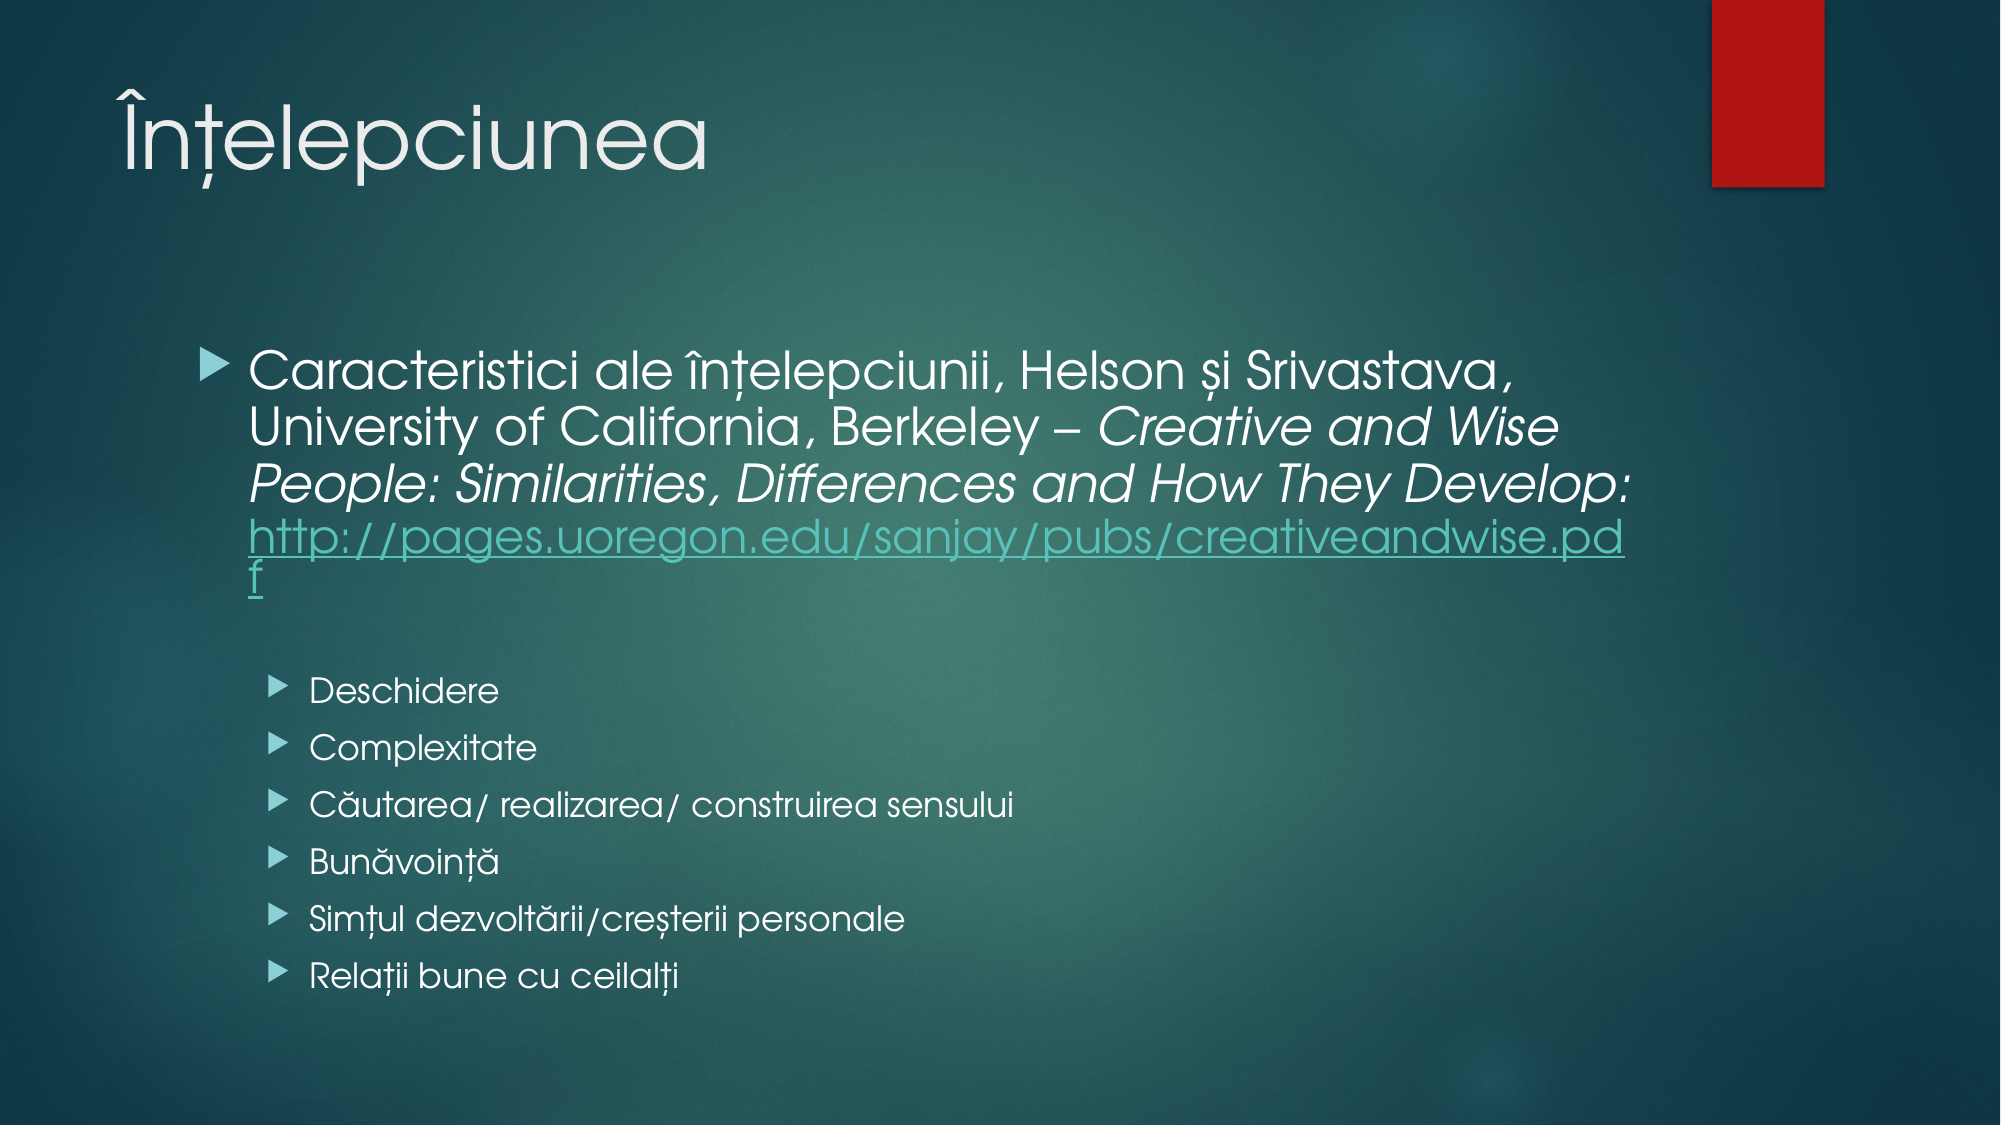

# Înţelepciunea
Caracteristici ale înţelepciunii, Helson şi Srivastava, University of California, Berkeley – Creative and Wise People: Similarities, Differences and How They Develop: http://pages.uoregon.edu/sanjay/pubs/creativeandwise.pdf
Deschidere
Complexitate
Căutarea/ realizarea/ construirea sensului
Bunăvoinţă
Simţul dezvoltării/creşterii personale
Relaţii bune cu ceilalţi